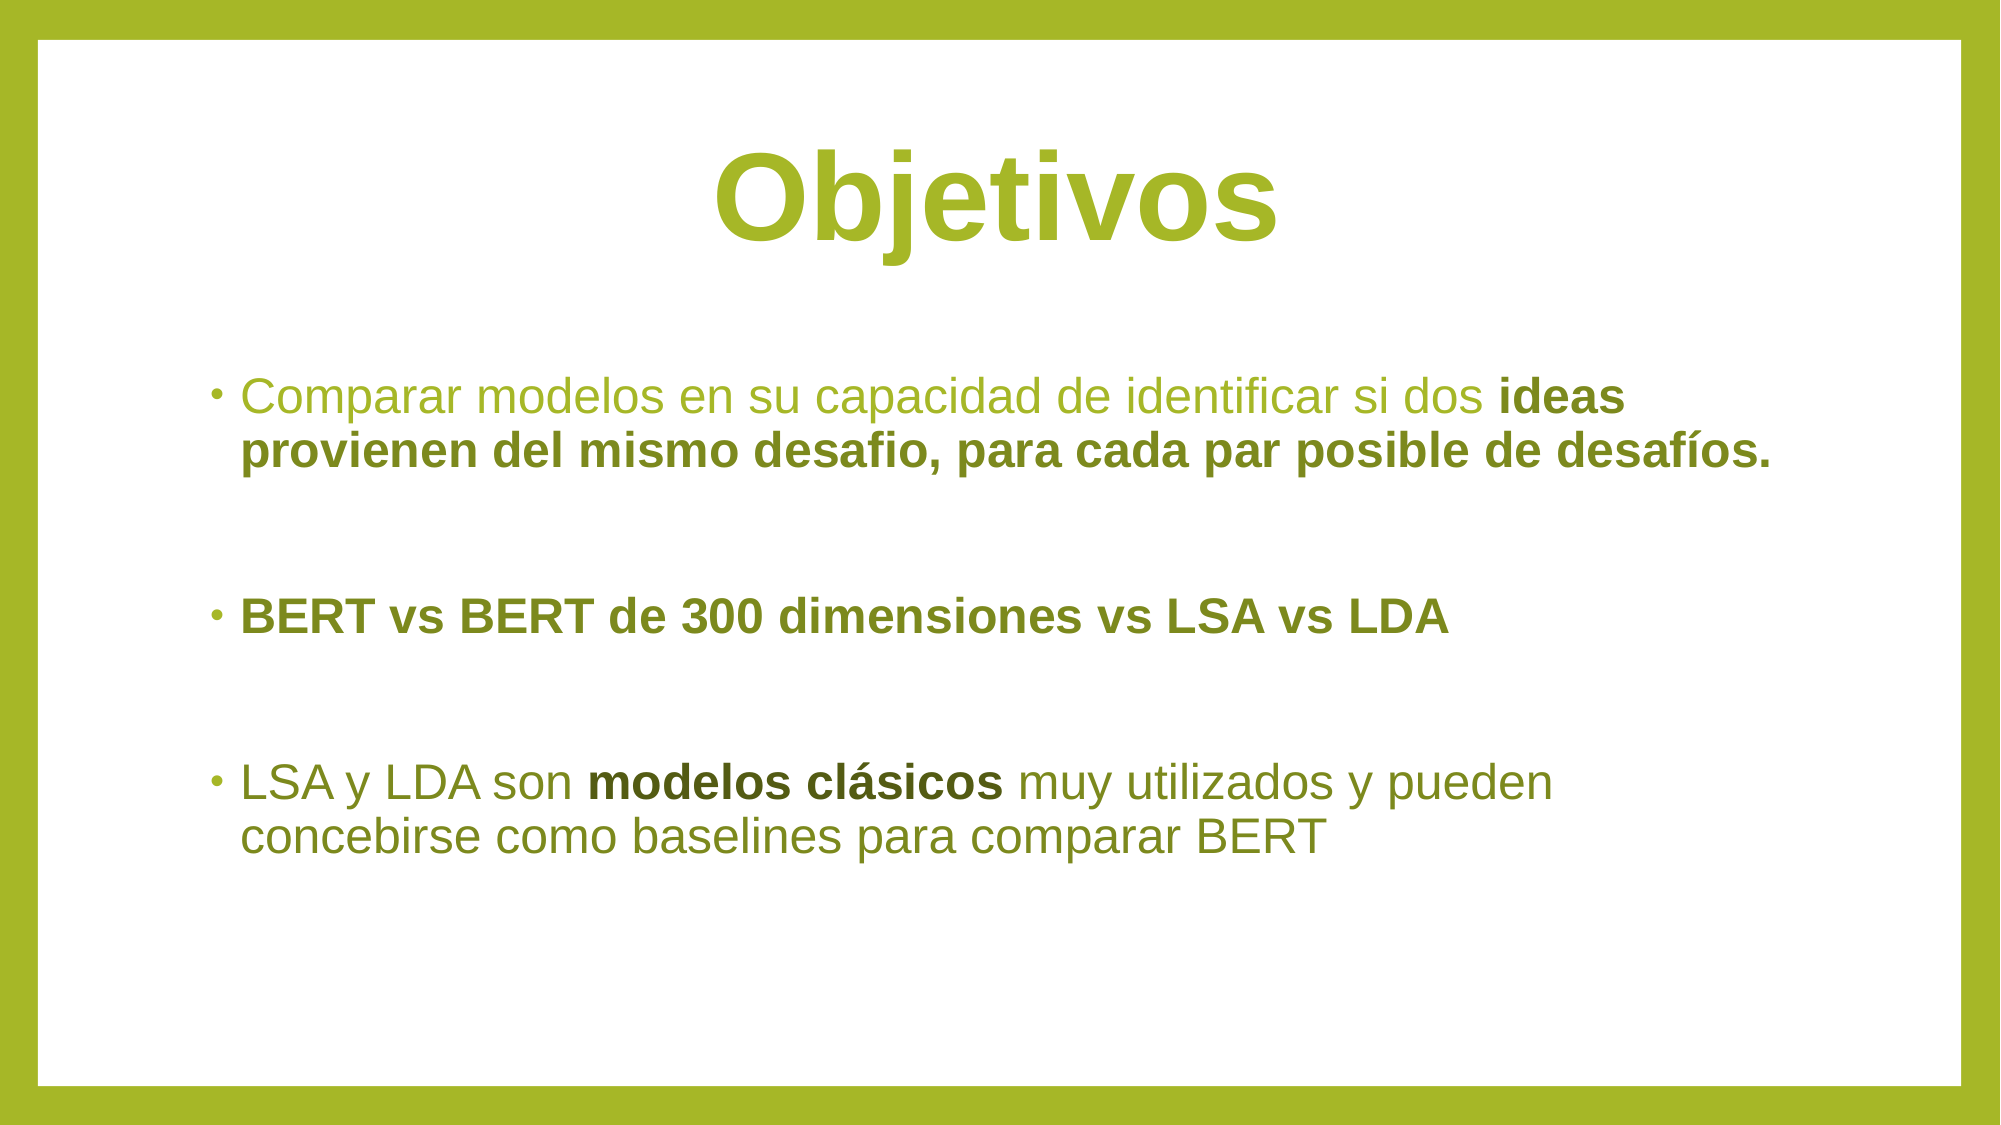

# Objetivos
Comparar modelos en su capacidad de identificar si dos ideas provienen del mismo desafio, para cada par posible de desafíos.

BERT vs BERT de 300 dimensiones vs LSA vs LDA

LSA y LDA son modelos clásicos muy utilizados y pueden concebirse como baselines para comparar BERT